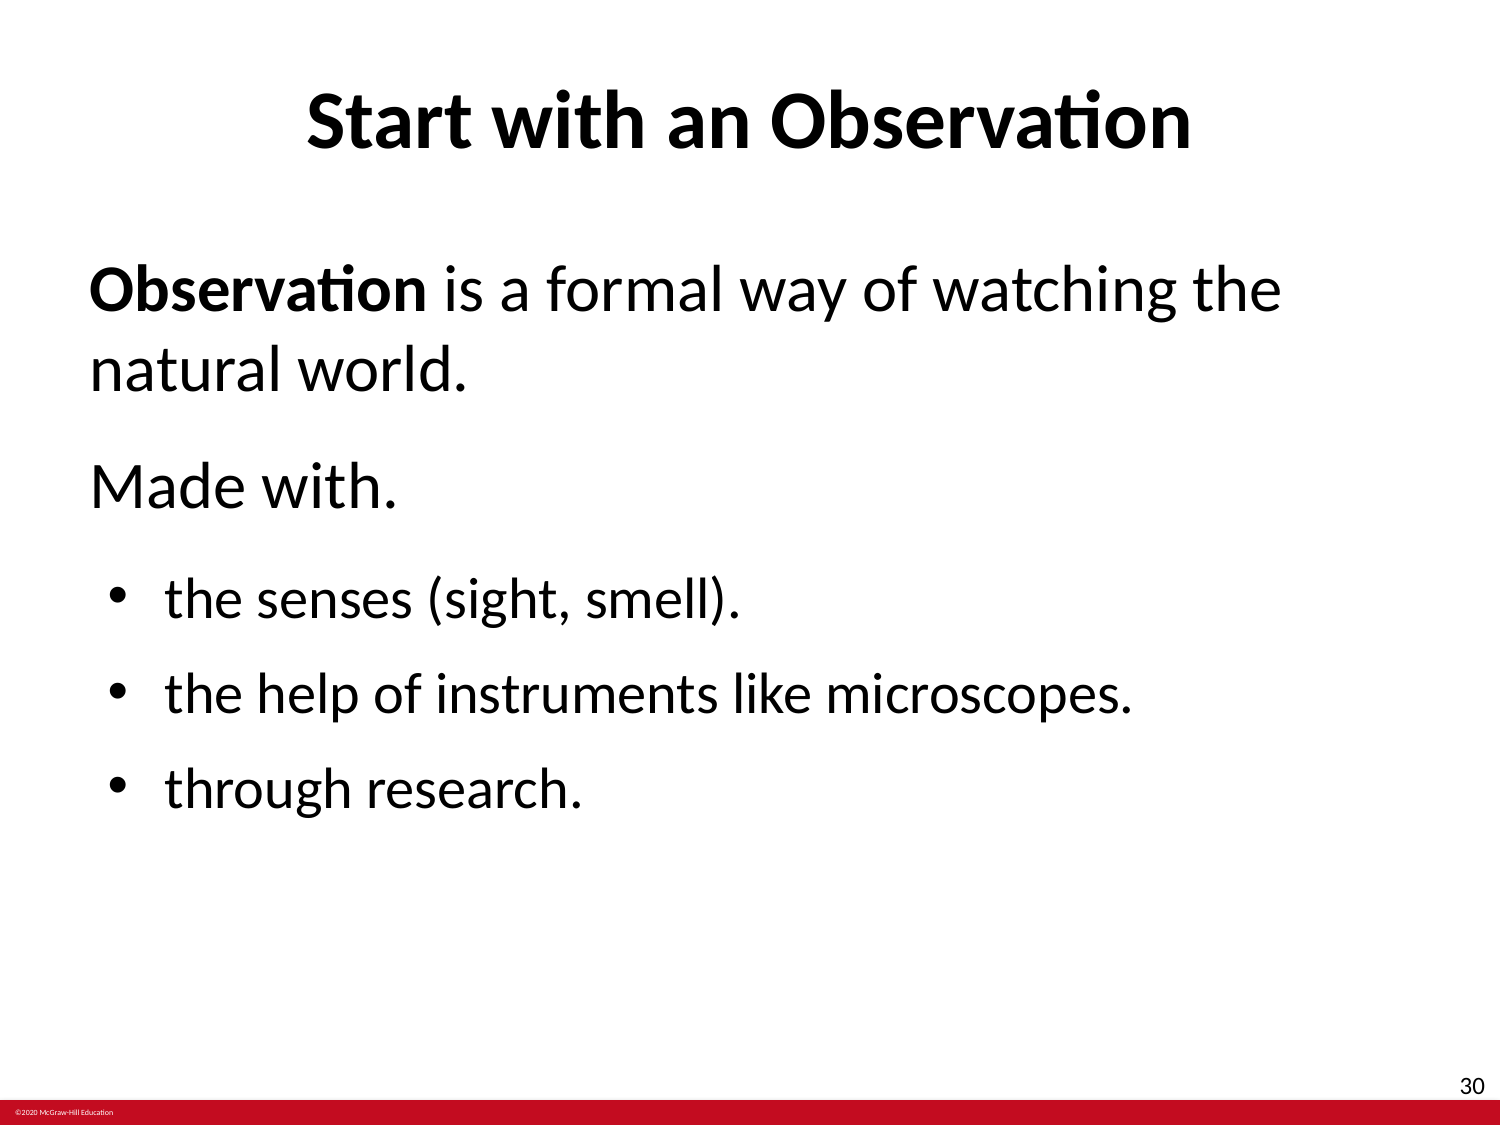

# Start with an Observation
Observation is a formal way of watching the natural world.
Made with.
the senses (sight, smell).
the help of instruments like microscopes.
through research.